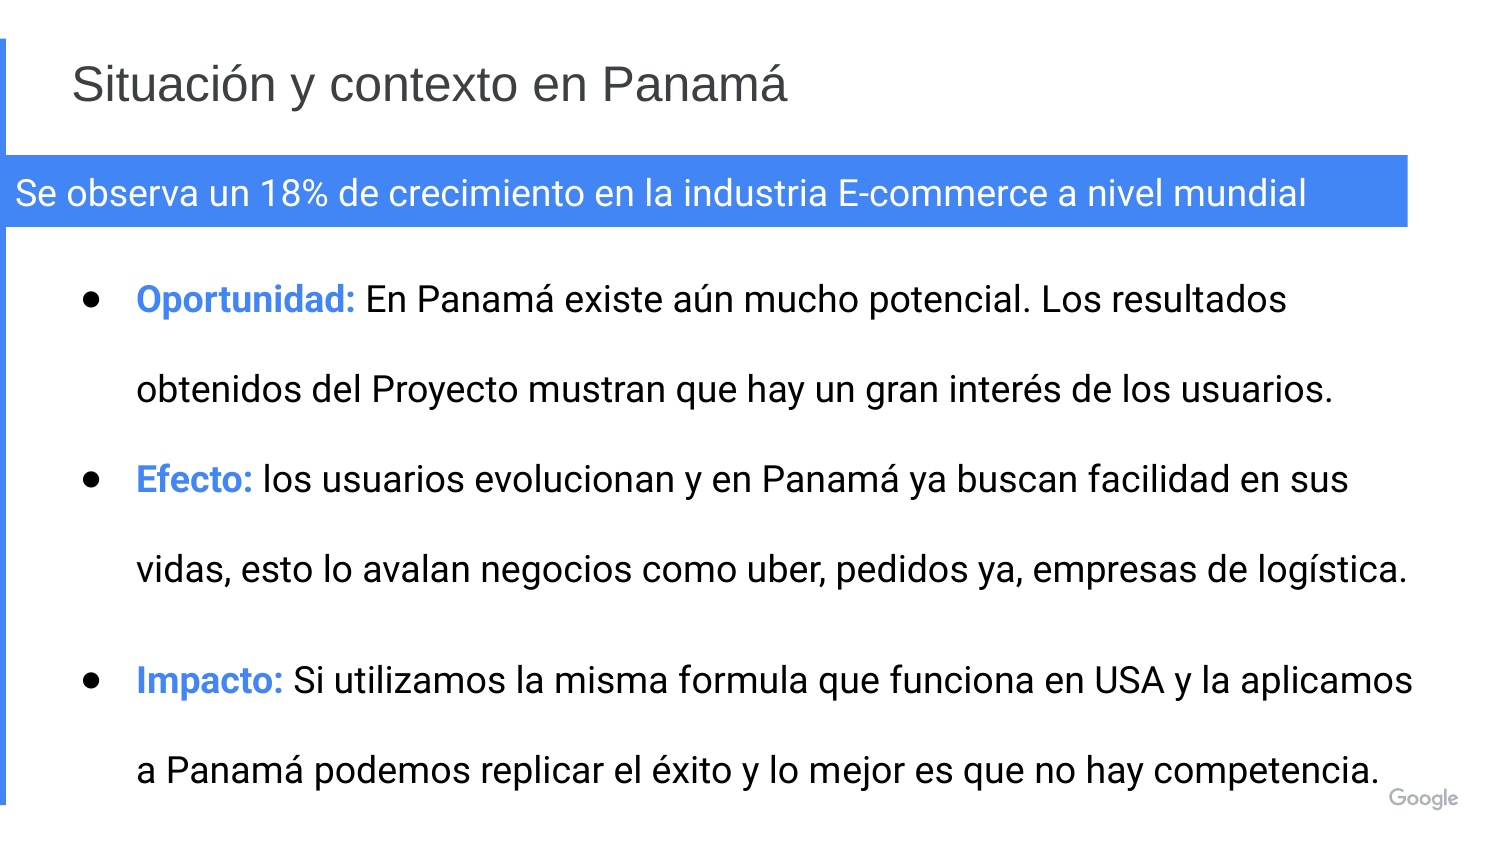

# Situación y contexto en Panamá

Se observa un 18% de crecimiento en la industria E-commerce a nivel mundial
Oportunidad: En Panamá existe aún mucho potencial. Los resultados obtenidos del Proyecto mustran que hay un gran interés de los usuarios.
Efecto: los usuarios evolucionan y en Panamá ya buscan facilidad en sus vidas, esto lo avalan negocios como uber, pedidos ya, empresas de logística.
Impacto: Si utilizamos la misma formula que funciona en USA y la aplicamos a Panamá podemos replicar el éxito y lo mejor es que no hay competencia.